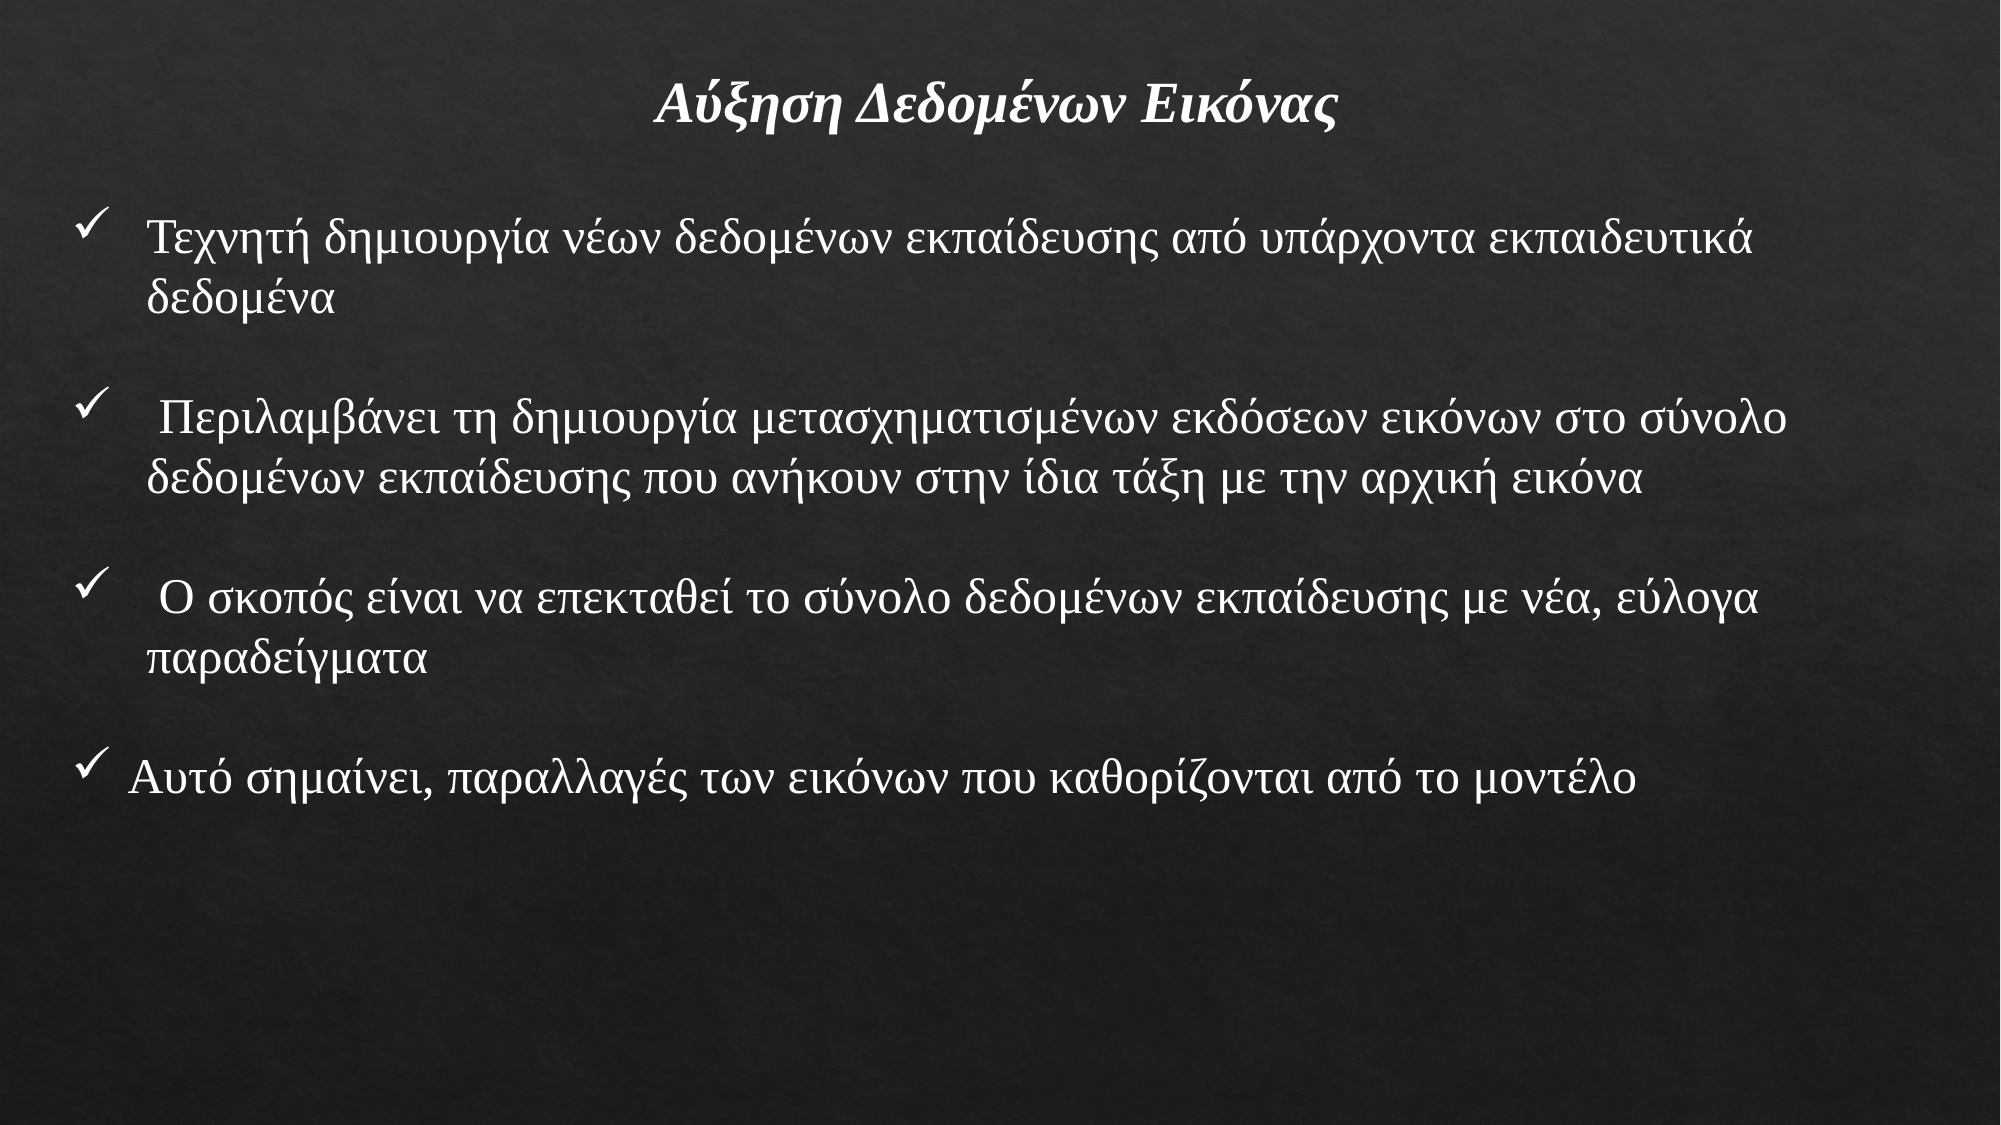

Αύξηση Δεδομένων Εικόνας

Τεχνητή δημιουργία νέων δεδομένων εκπαίδευσης από υπάρχοντα εκπαιδευτικά δεδομένα

 Περιλαμβάνει τη δημιουργία μετασχηματισμένων εκδόσεων εικόνων στο σύνολο δεδομένων εκπαίδευσης που ανήκουν στην ίδια τάξη με την αρχική εικόνα

 Ο σκοπός είναι να επεκταθεί το σύνολο δεδομένων εκπαίδευσης με νέα, εύλογα παραδείγματα

Αυτό σημαίνει, παραλλαγές των εικόνων που καθορίζονται από το μοντέλο